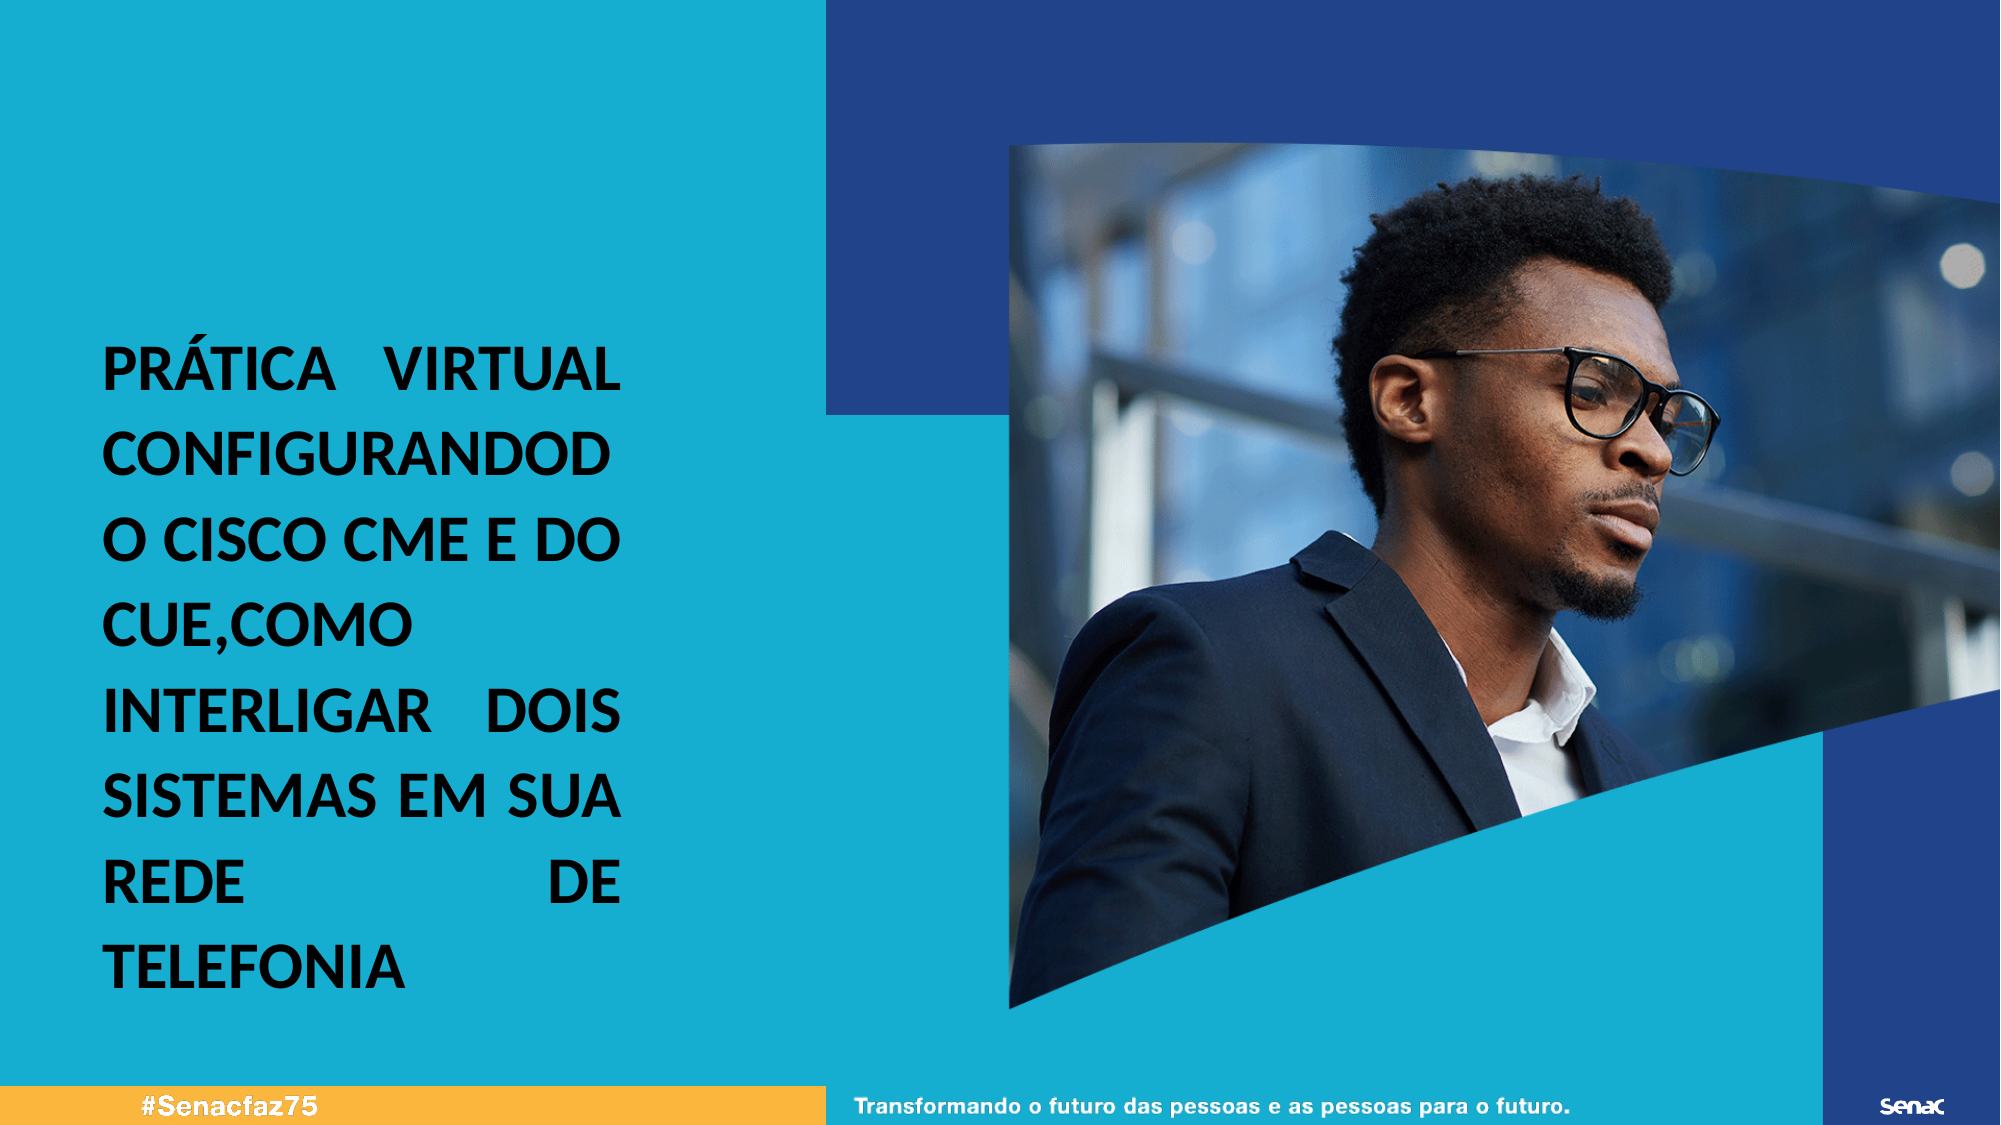

PRÁTICA VIRTUAL CONFIGURANDODO CISCO CME E DO CUE,COMO INTERLIGAR DOIS SISTEMAS EM SUA REDE DE TELEFONIA